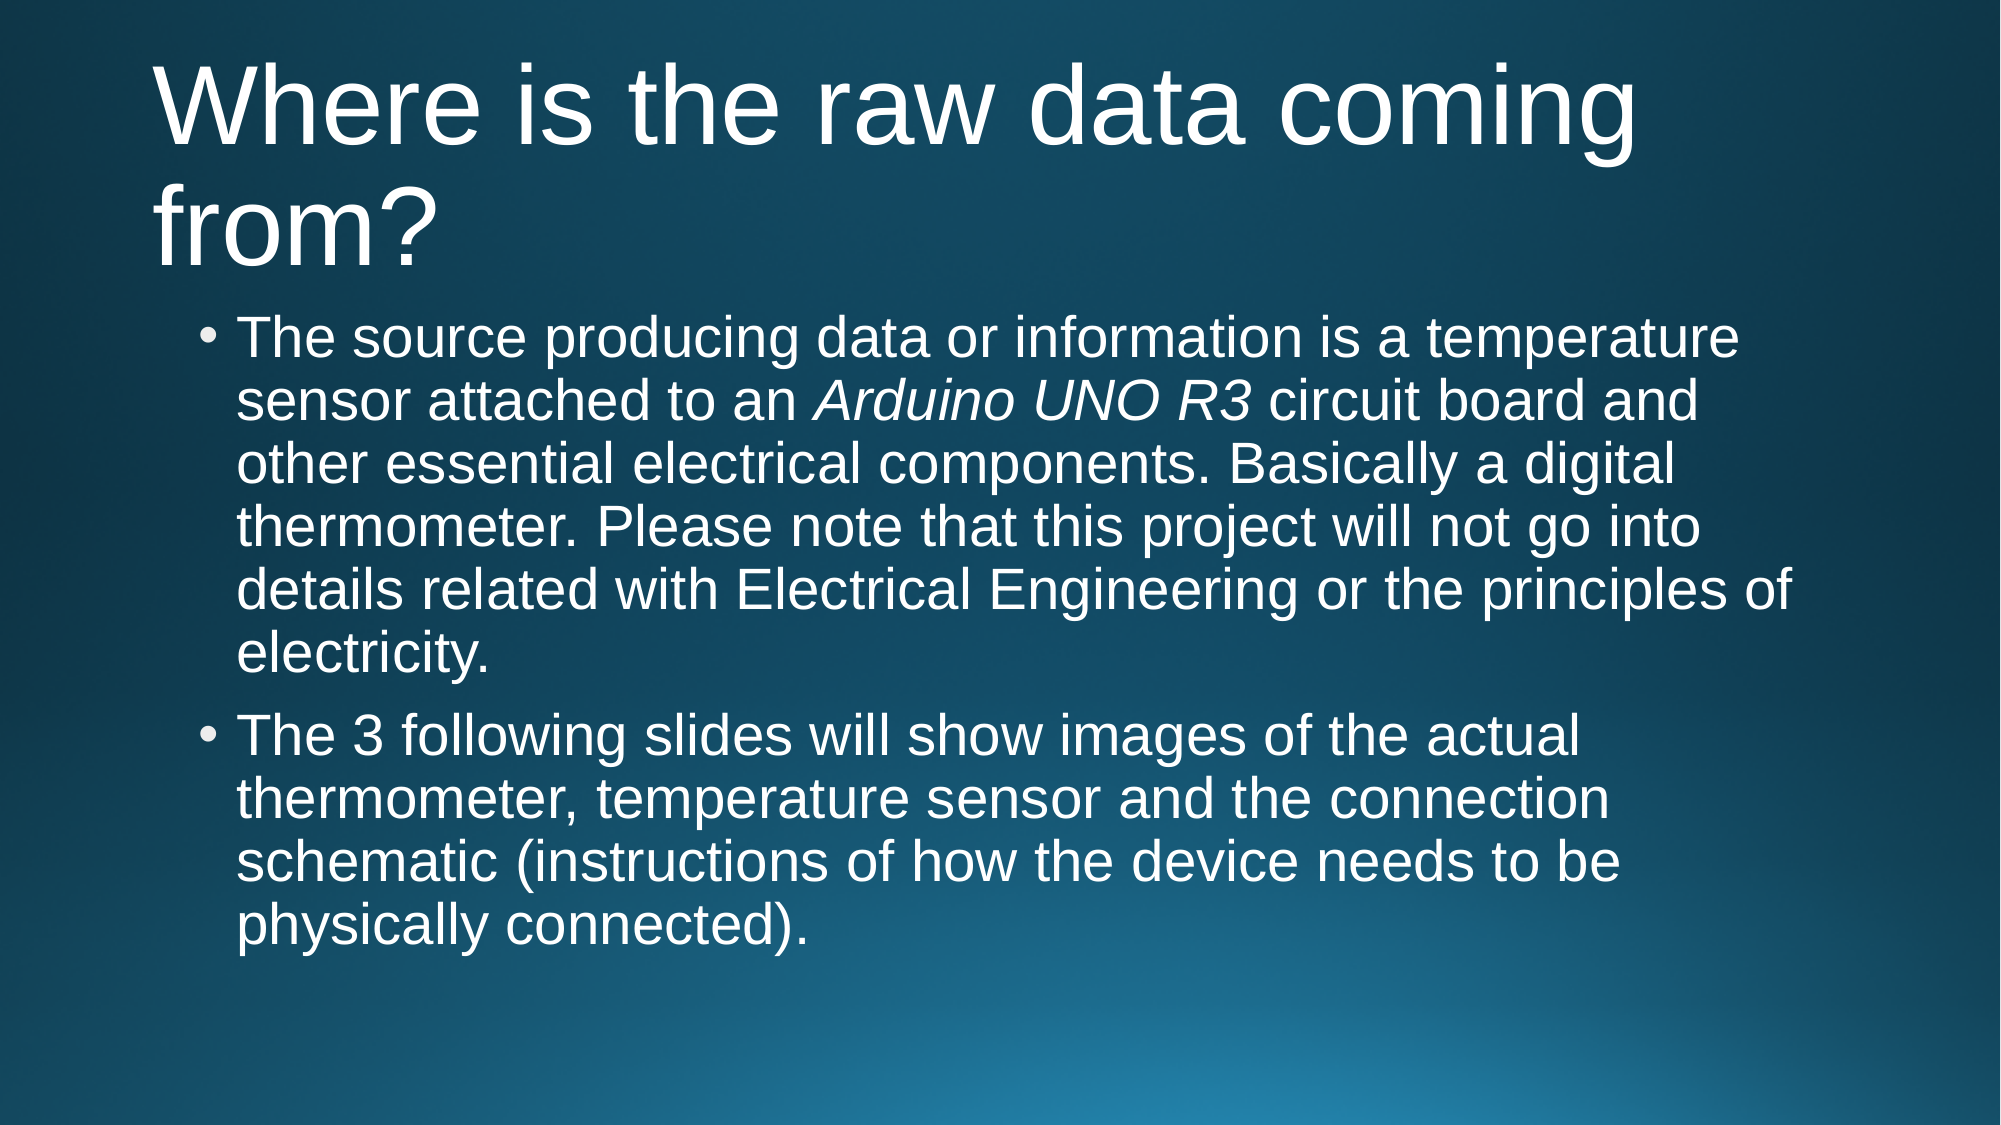

# Where is the raw data coming from?
The source producing data or information is a temperature sensor attached to an Arduino UNO R3 circuit board and other essential electrical components. Basically a digital thermometer. Please note that this project will not go into details related with Electrical Engineering or the principles of electricity.
The 3 following slides will show images of the actual thermometer, temperature sensor and the connection schematic (instructions of how the device needs to be physically connected).